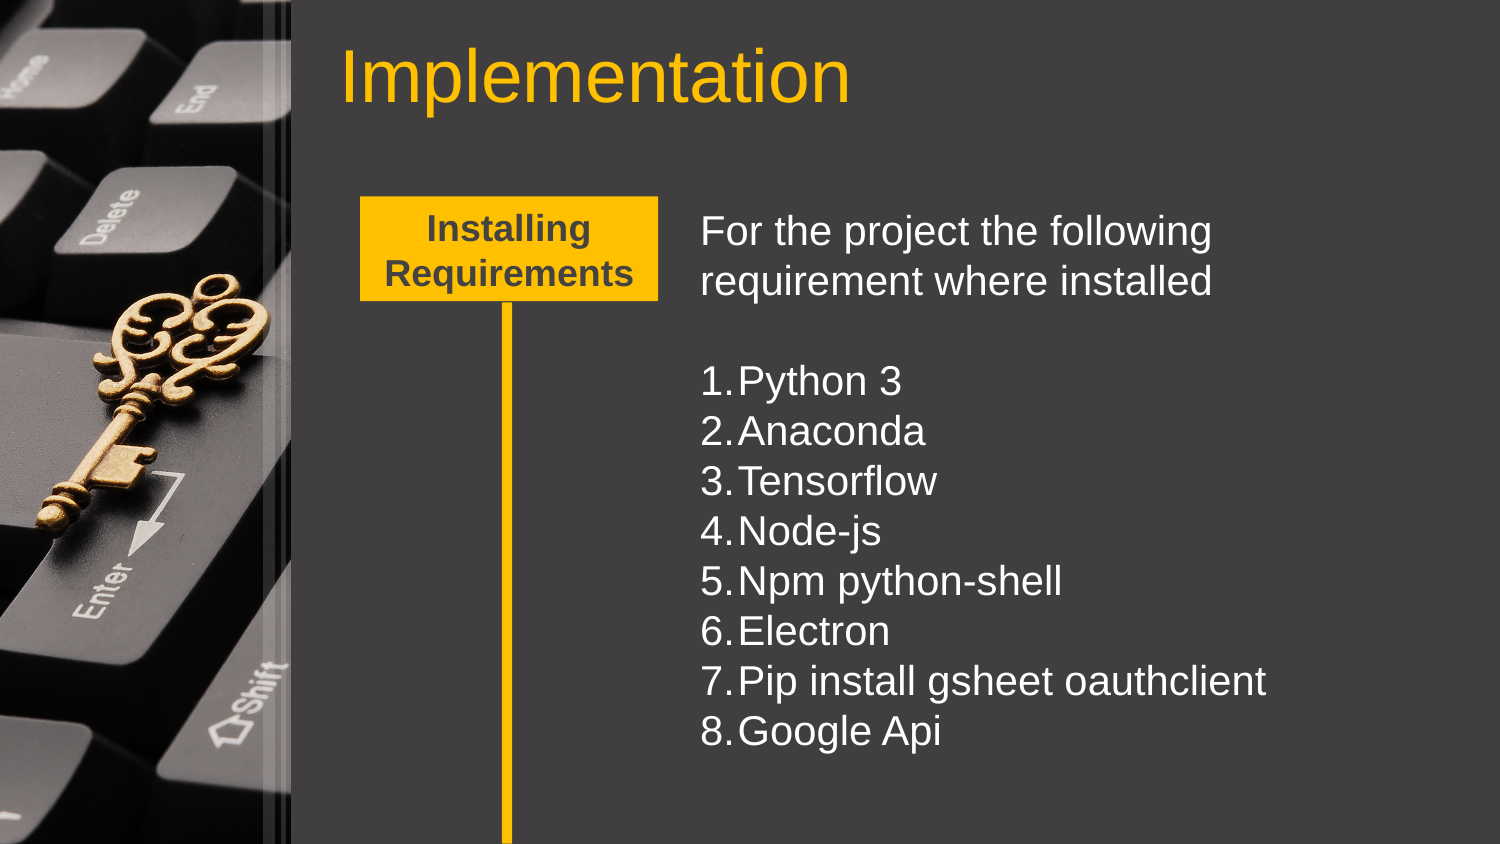

Implementation
Installing Requirements
For the project the following requirement where installed

Python 3
Anaconda
Tensorflow
Node-js
Npm python-shell
Electron
Pip install gsheet oauthclient
Google Api